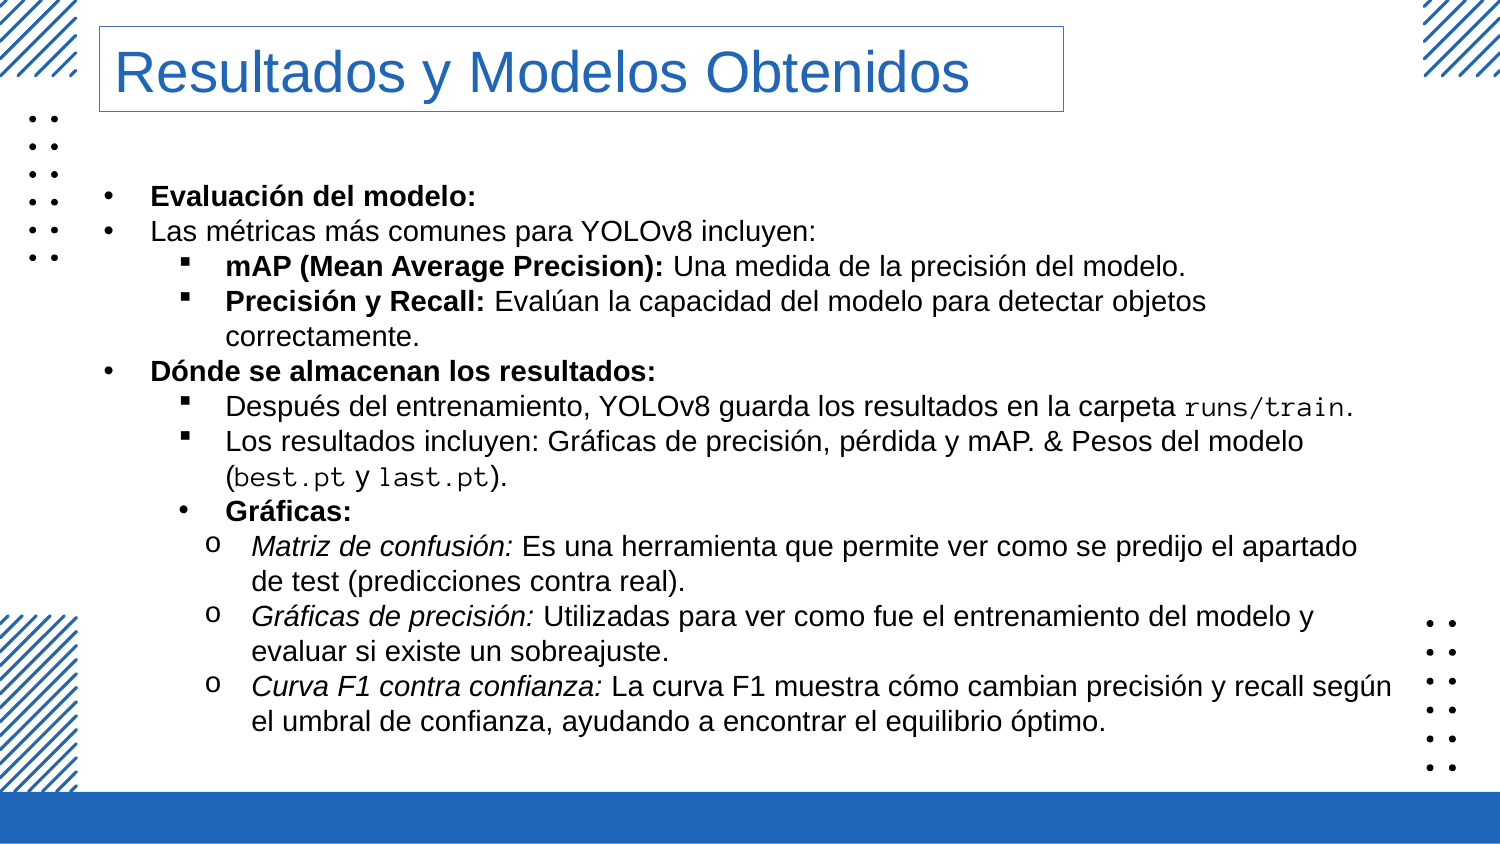

Resultados y Modelos Obtenidos
Evaluación del modelo:
Las métricas más comunes para YOLOv8 incluyen:
mAP (Mean Average Precision): Una medida de la precisión del modelo.
Precisión y Recall: Evalúan la capacidad del modelo para detectar objetos correctamente.
Dónde se almacenan los resultados:
Después del entrenamiento, YOLOv8 guarda los resultados en la carpeta runs/train.
Los resultados incluyen: Gráficas de precisión, pérdida y mAP. & Pesos del modelo (best.pt y last.pt).
Gráficas:
Matriz de confusión: Es una herramienta que permite ver como se predijo el apartado de test (predicciones contra real).
Gráficas de precisión: Utilizadas para ver como fue el entrenamiento del modelo y evaluar si existe un sobreajuste.
Curva F1 contra confianza: La curva F1 muestra cómo cambian precisión y recall según el umbral de confianza, ayudando a encontrar el equilibrio óptimo.